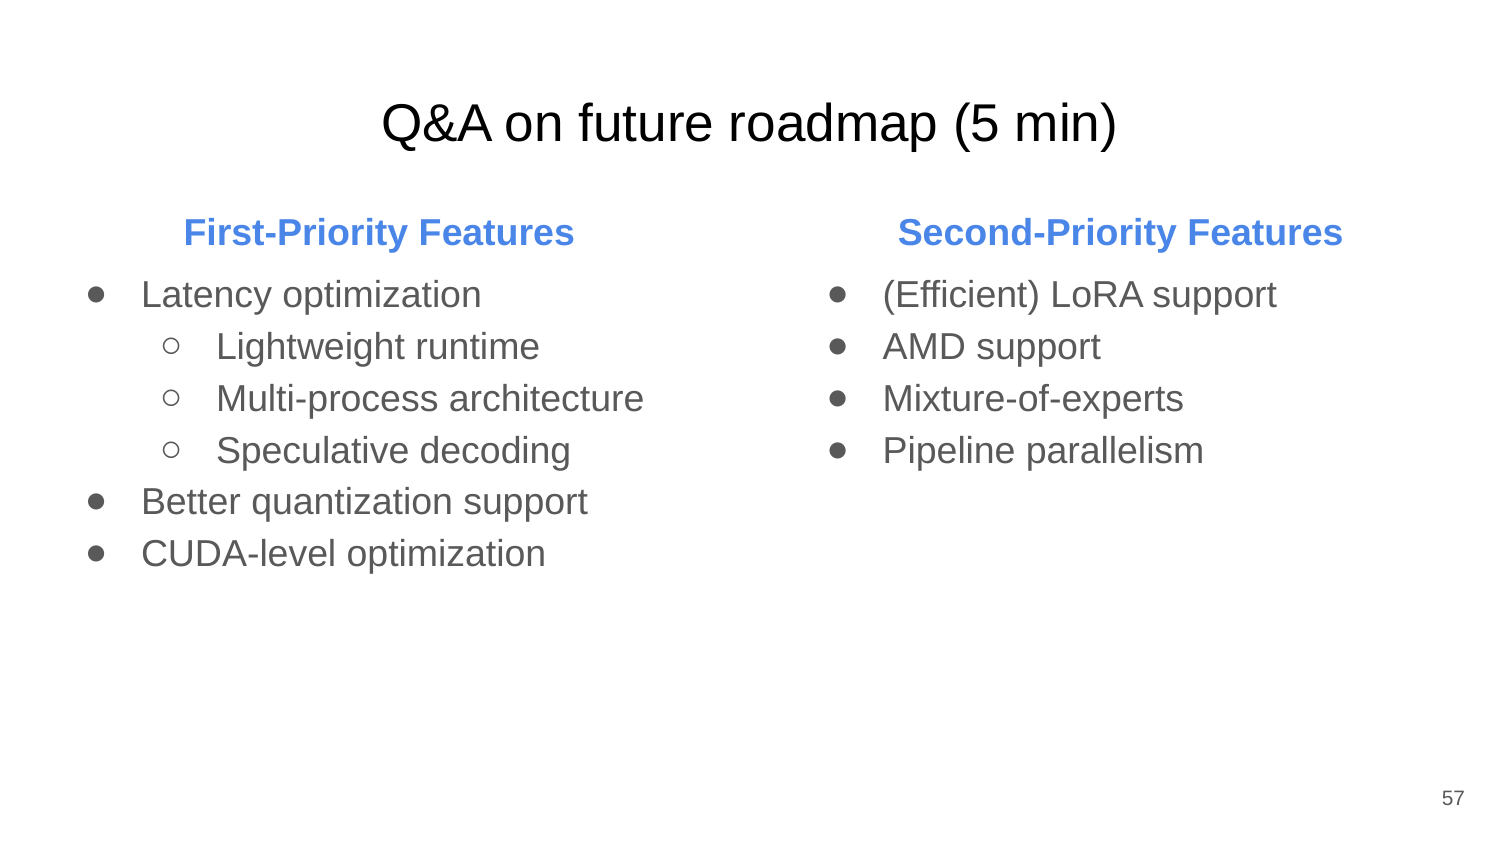

# Q&A on future roadmap (5 min)
First-Priority Features
Second-Priority Features
Latency optimization
Lightweight runtime
Multi-process architecture
Speculative decoding
Better quantization support
CUDA-level optimization
(Efficient) LoRA support
AMD support
Mixture-of-experts
Pipeline parallelism
57